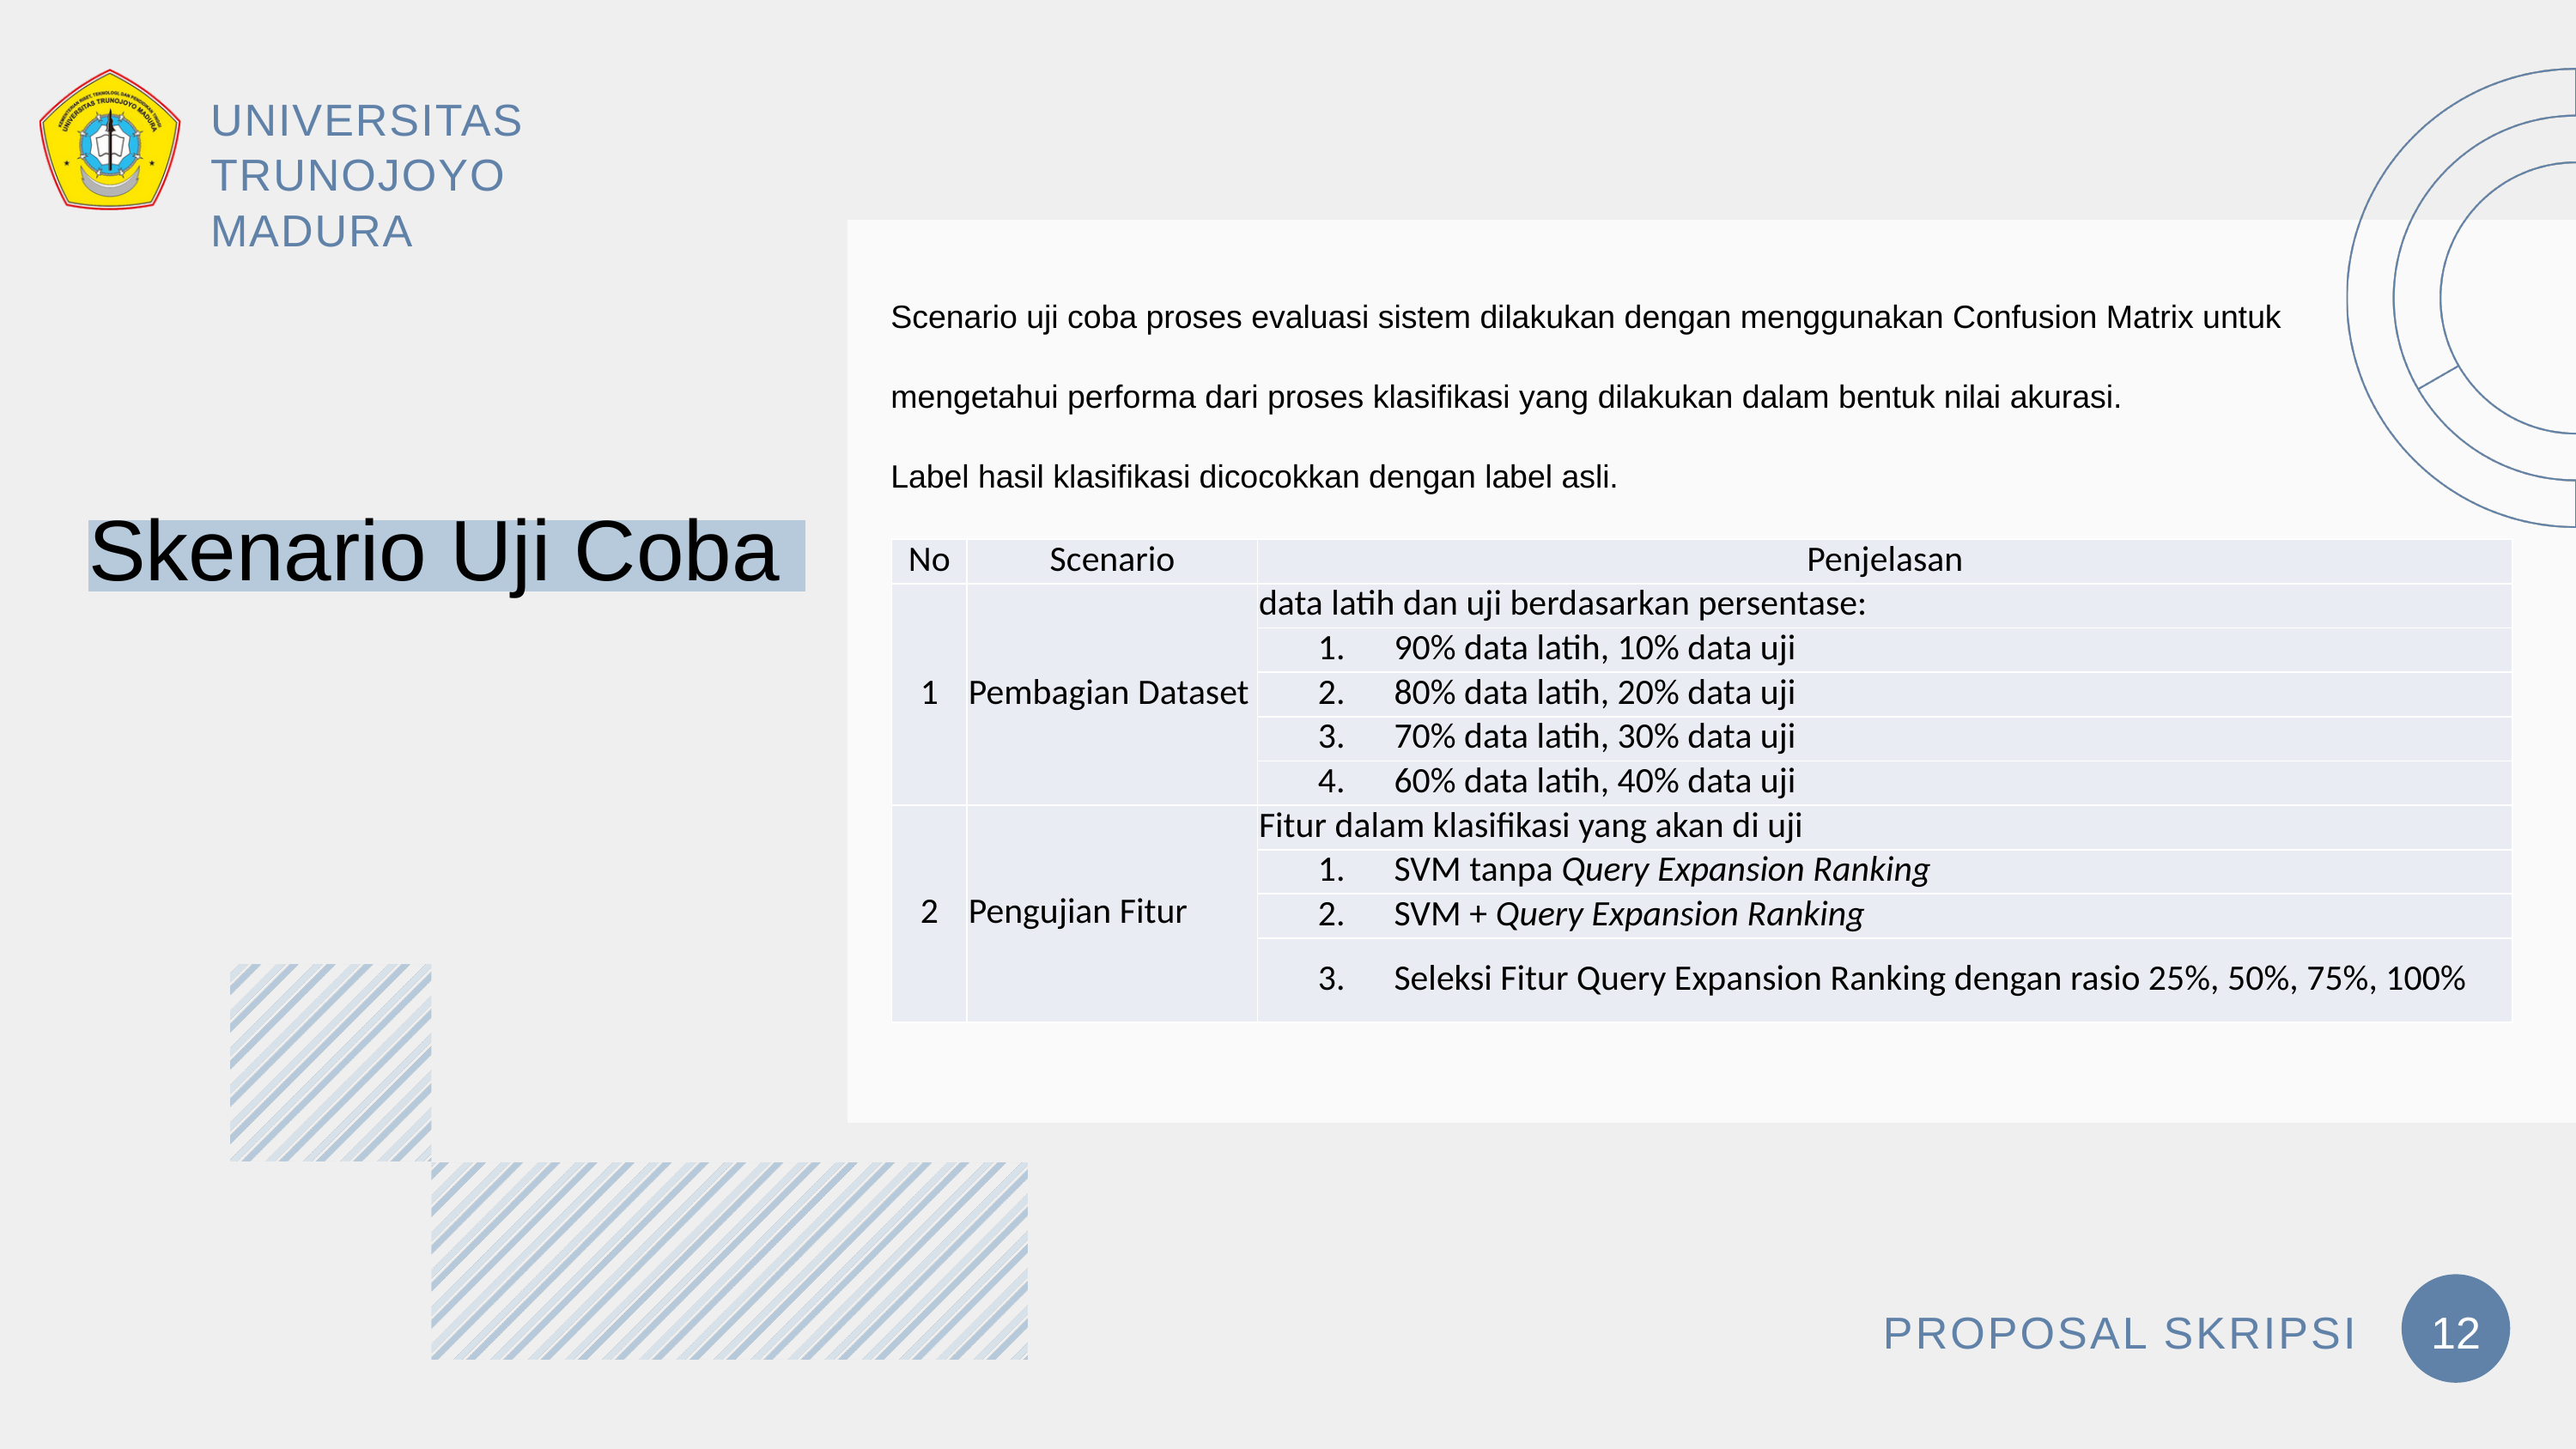

UNIVERSITAS
TRUNOJOYO MADURA

Scenario uji coba proses evaluasi sistem dilakukan dengan menggunakan Confusion Matrix untuk mengetahui performa dari proses klasifikasi yang dilakukan dalam bentuk nilai akurasi.
Label hasil klasifikasi dicocokkan dengan label asli.
Skenario Uji Coba

| No | Scenario | Penjelasan |
| --- | --- | --- |
| 1 | Pembagian Dataset | data latih dan uji berdasarkan persentase: |
|  |  | 1.      90% data latih, 10% data uji |
|  |  | 2.      80% data latih, 20% data uji |
|  |  | 3.      70% data latih, 30% data uji |
|  |  | 4.      60% data latih, 40% data uji |
| 2 | Pengujian Fitur | Fitur dalam klasifikasi yang akan di uji |
|  |  | 1.      SVM tanpa Query Expansion Ranking |
|  |  | 2.      SVM + Query Expansion Ranking |
|  |  | 3.      Seleksi Fitur Query Expansion Ranking dengan rasio 25%, 50%, 75%, 100% |

PROPOSAL SKRIPSI
12